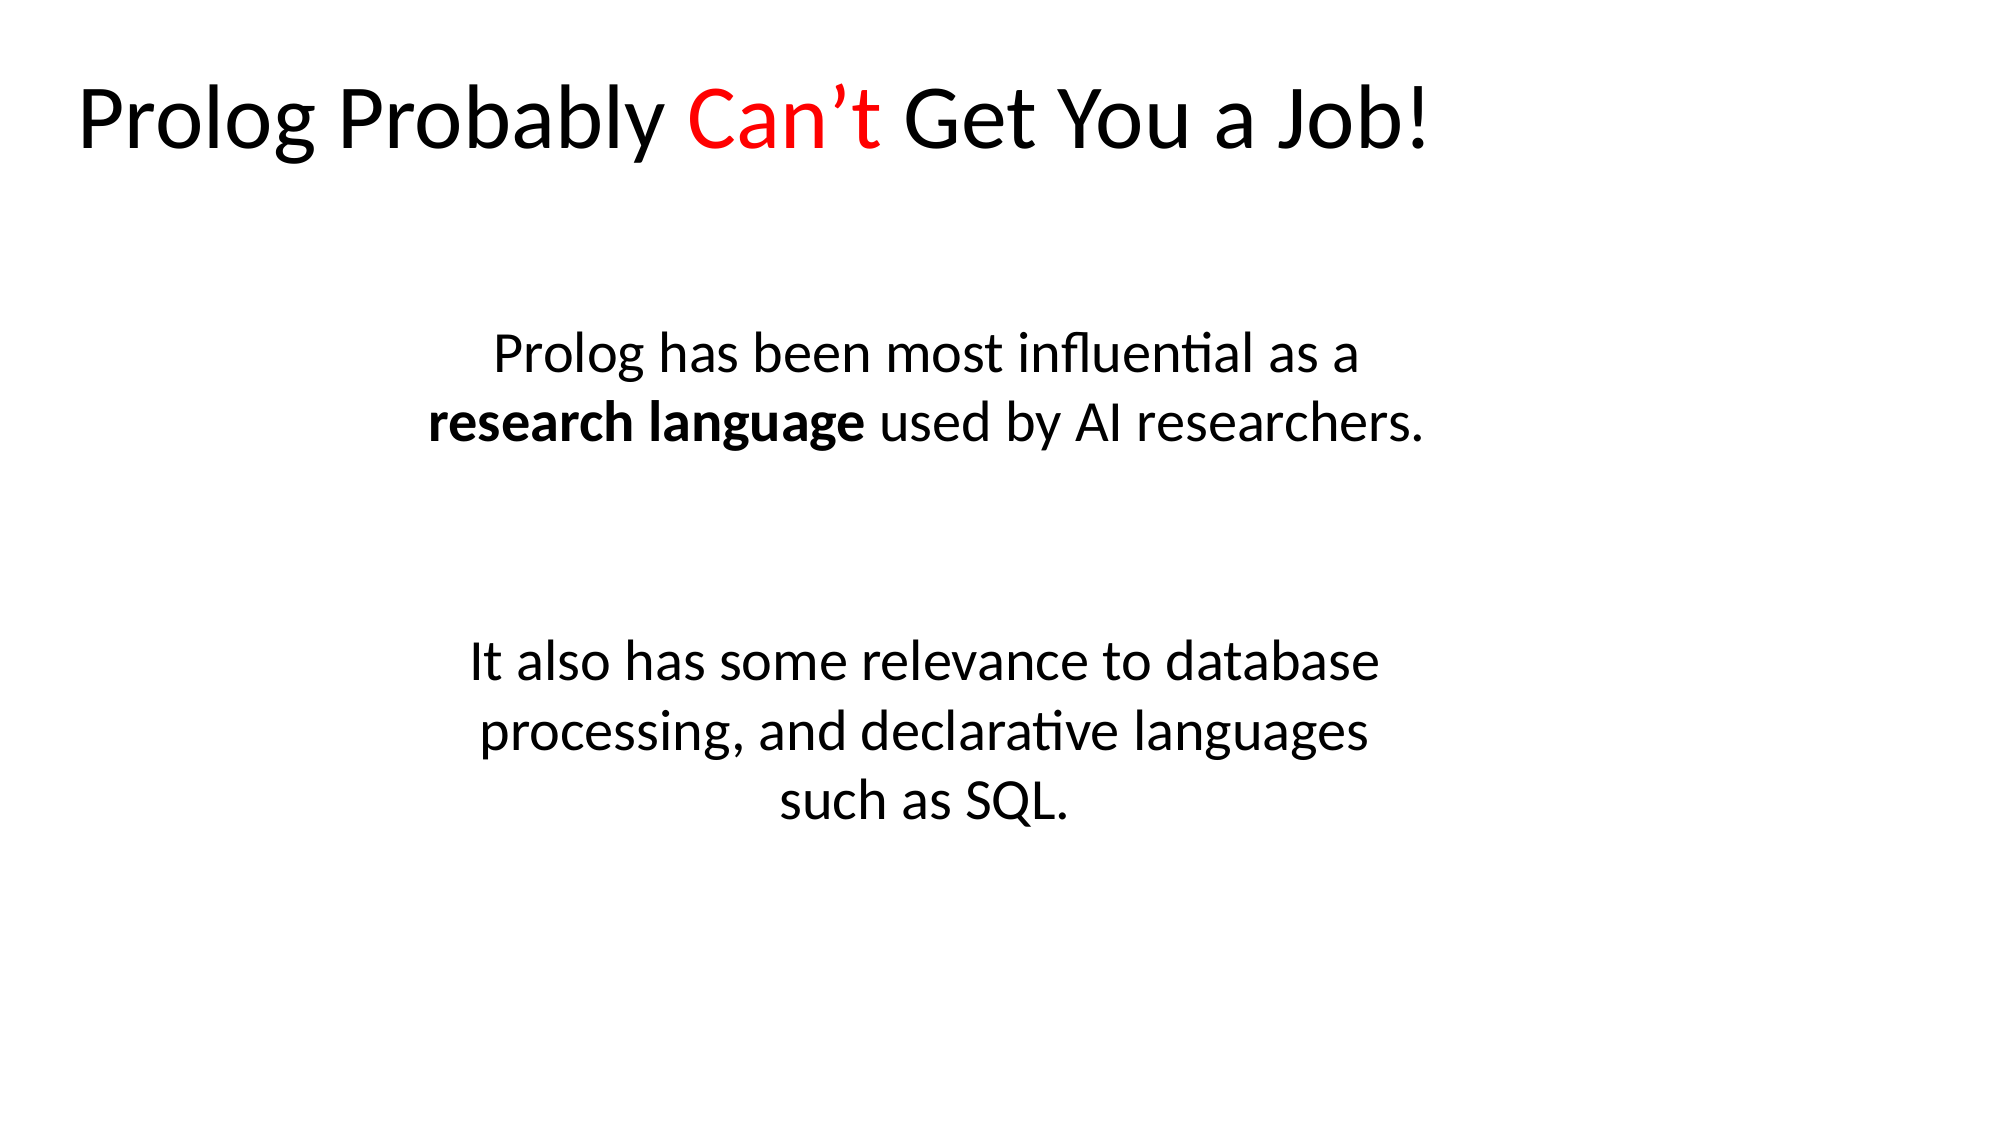

# Prolog Probably Can’t Get You a Job!
Prolog has been most influential as a research language used by AI researchers.
It also has some relevance to database processing, and declarative languages such as SQL.